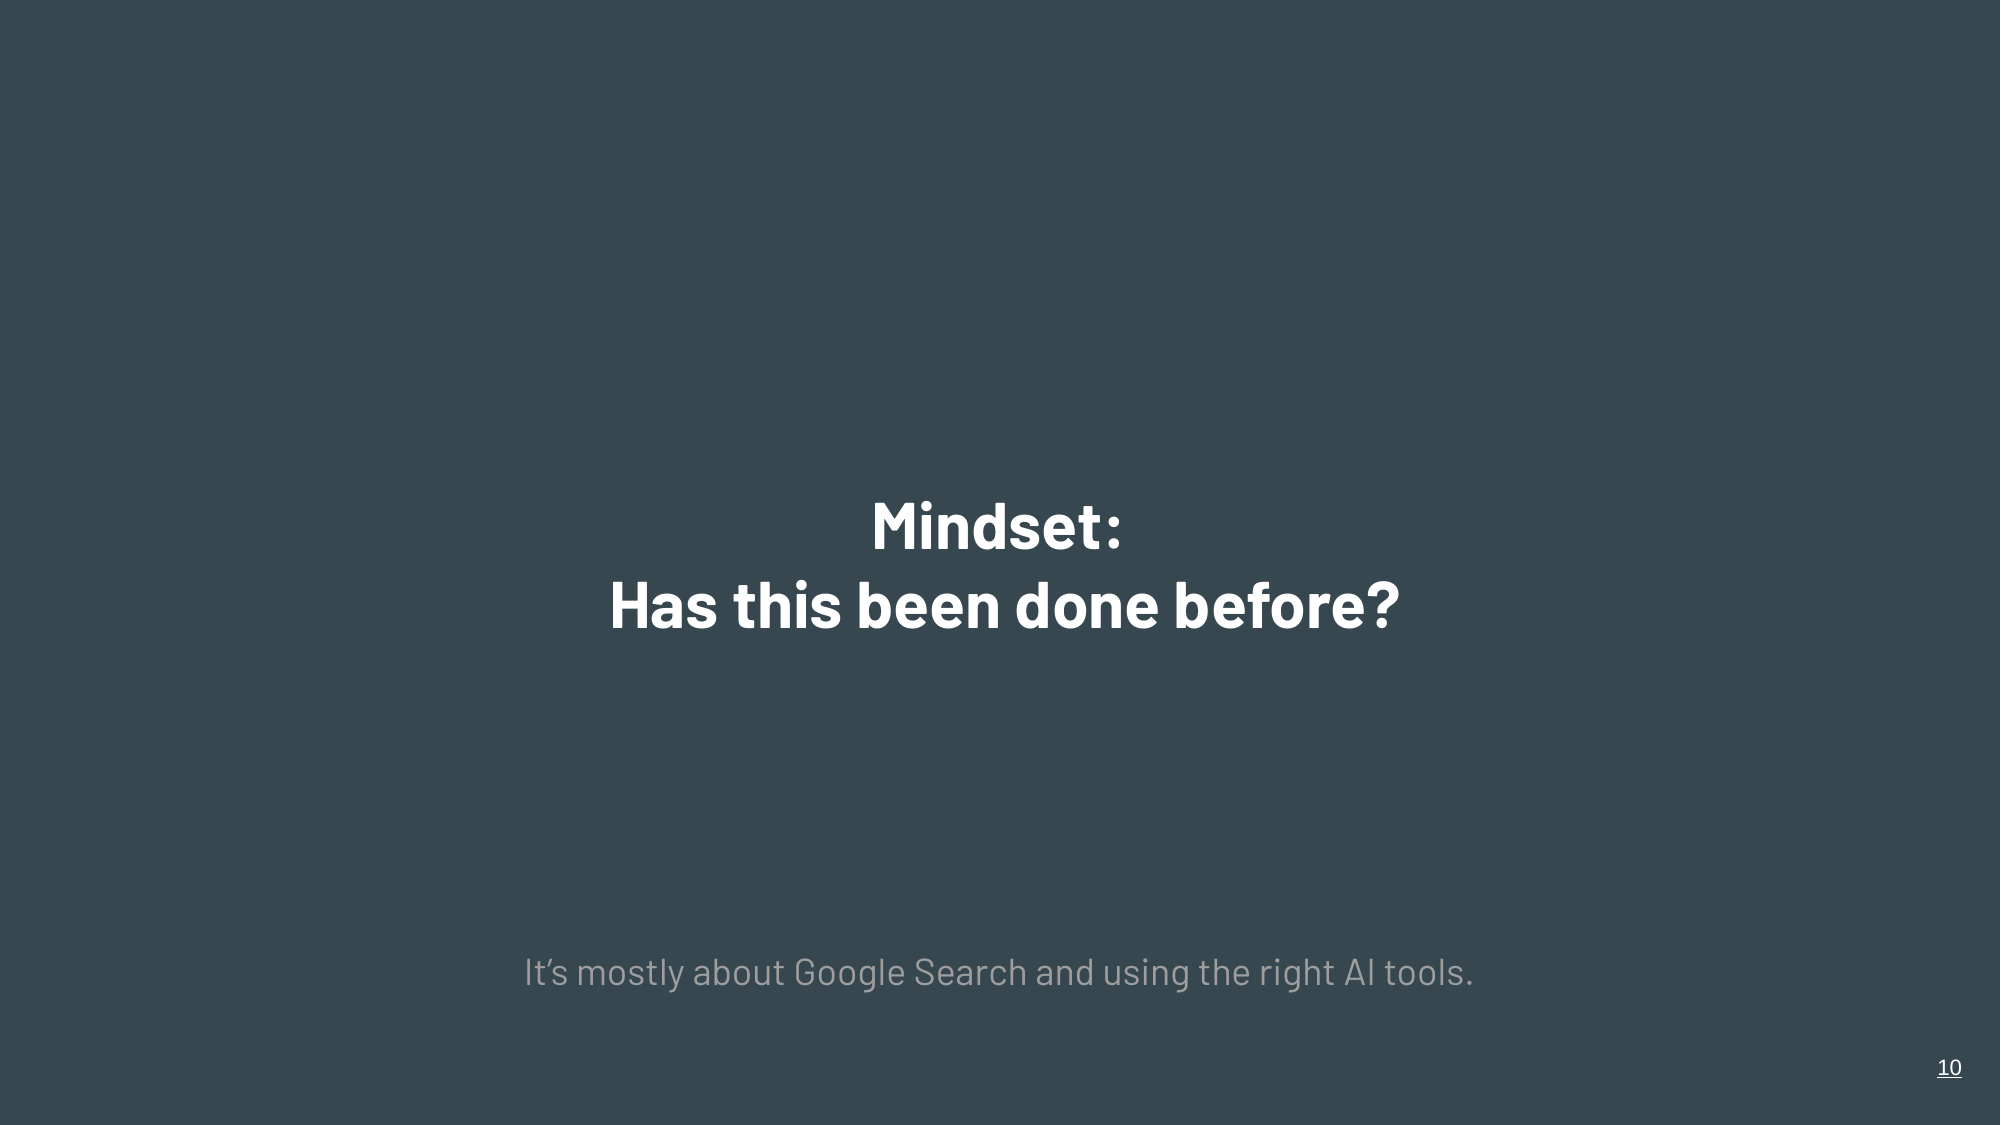

# Mindset: Has this been done before?
It’s mostly about Google Search and using the right AI tools.
10